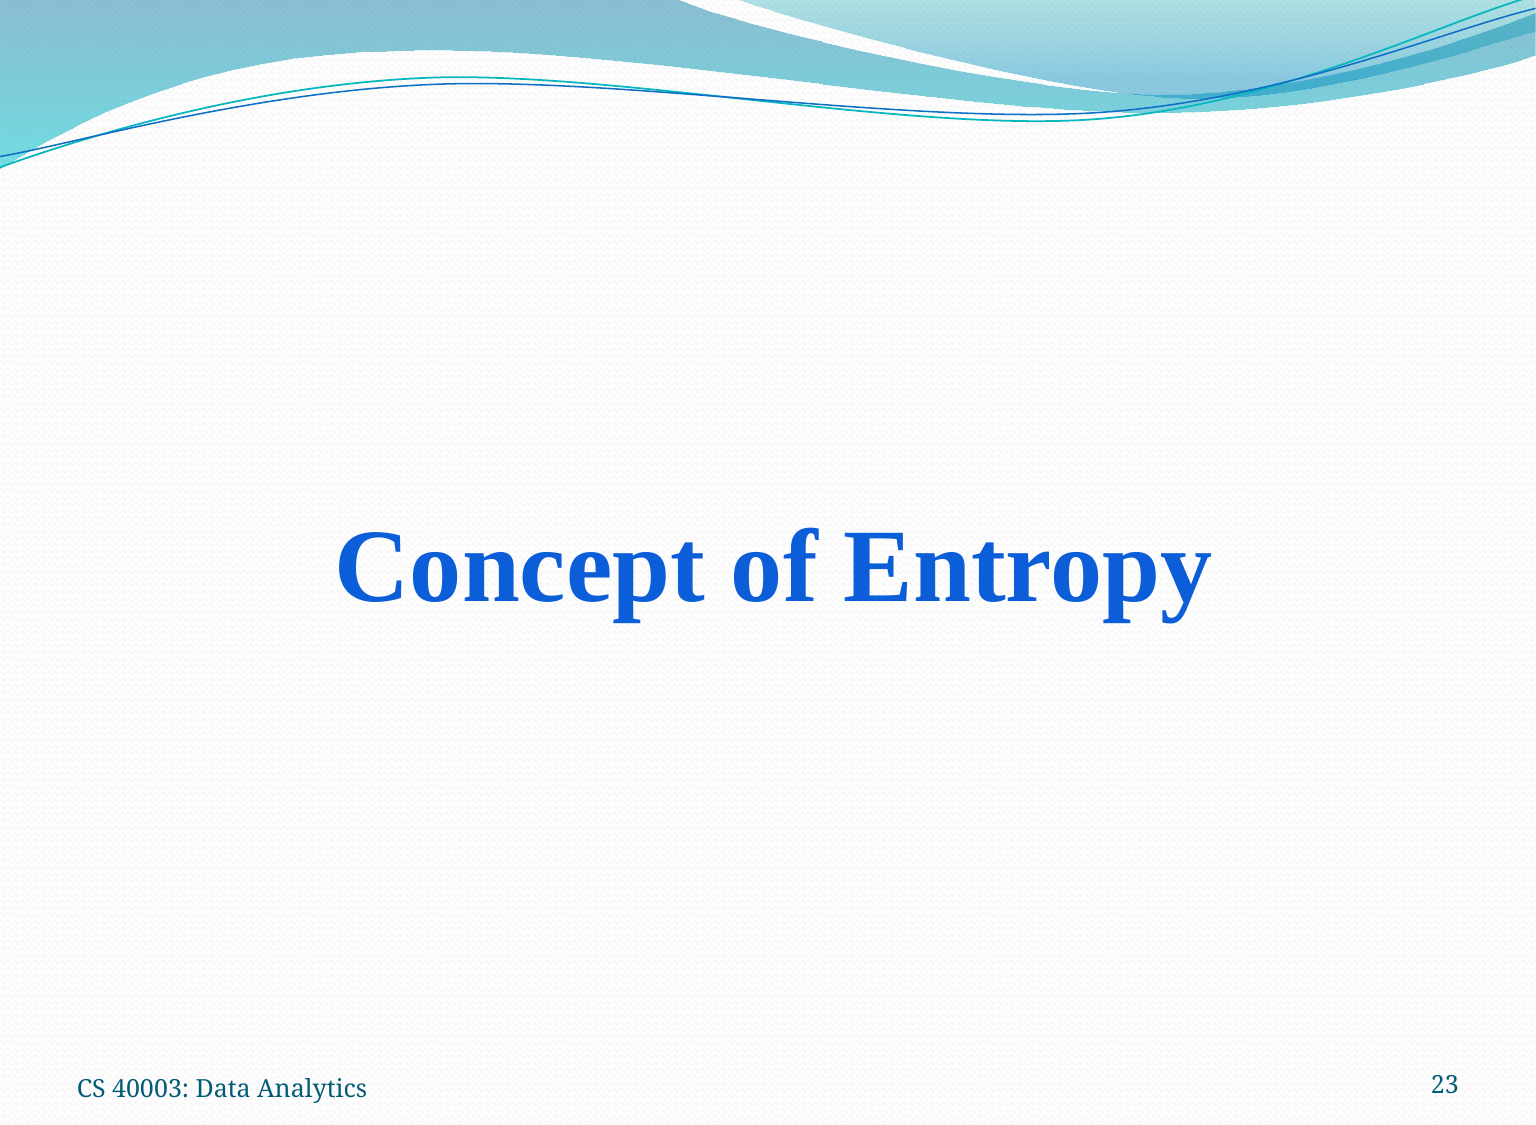

# Concept of Entropy
CS 40003: Data Analytics
23